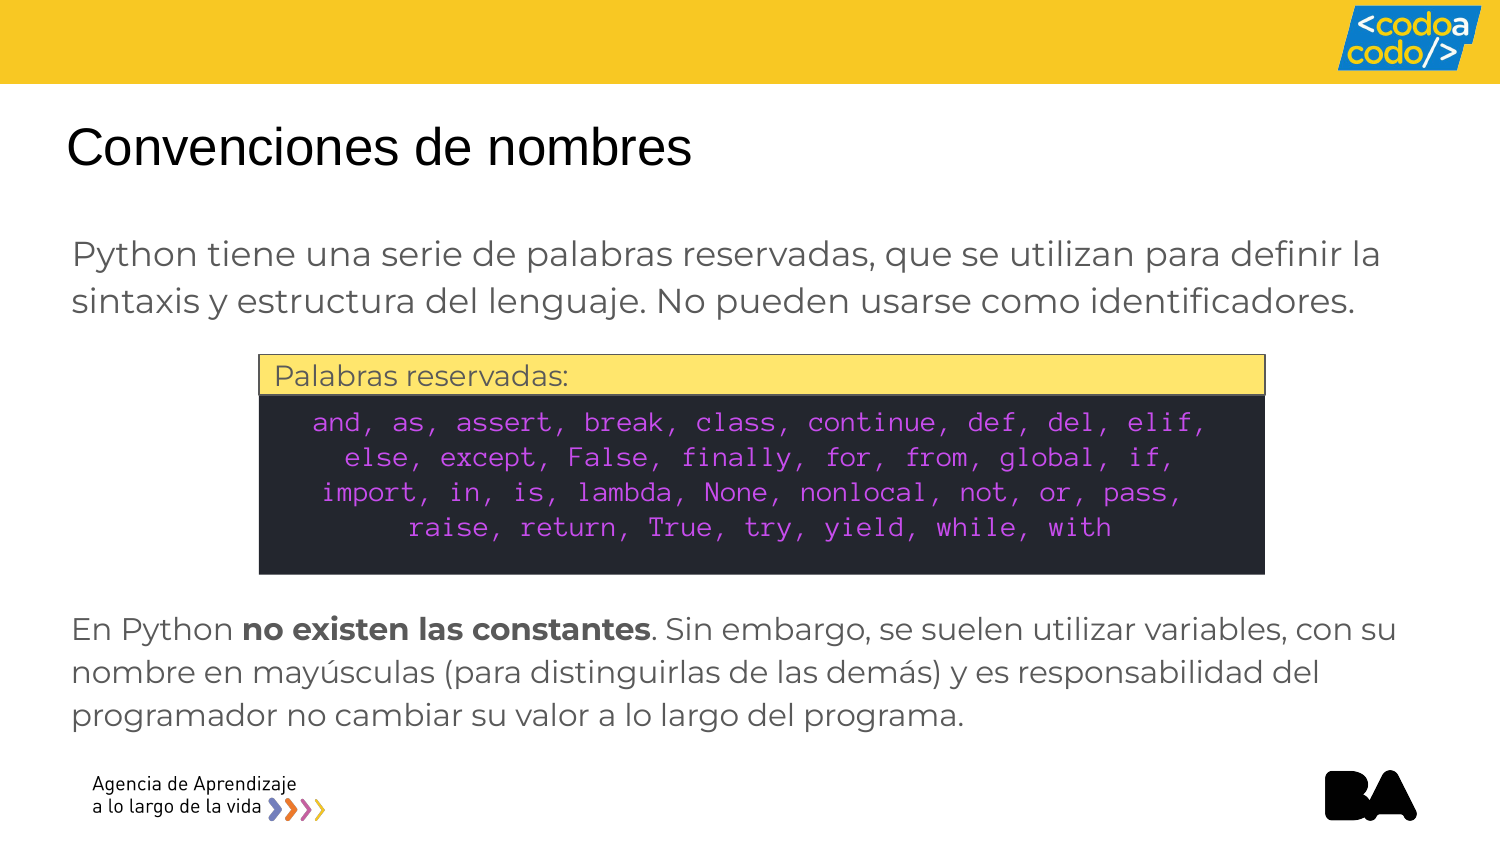

# Convenciones de nombres
Python tiene una serie de palabras reservadas, que se utilizan para definir la sintaxis y estructura del lenguaje. No pueden usarse como identificadores.
Palabras reservadas:
and, as, assert, break, class, continue, def, del, elif,
else, except, False, finally, for, from, global, if,
import, in, is, lambda, None, nonlocal, not, or, pass,
raise, return, True, try, yield, while, with
En Python no existen las constantes. Sin embargo, se suelen utilizar variables, con su nombre en mayúsculas (para distinguirlas de las demás) y es responsabilidad del programador no cambiar su valor a lo largo del programa.